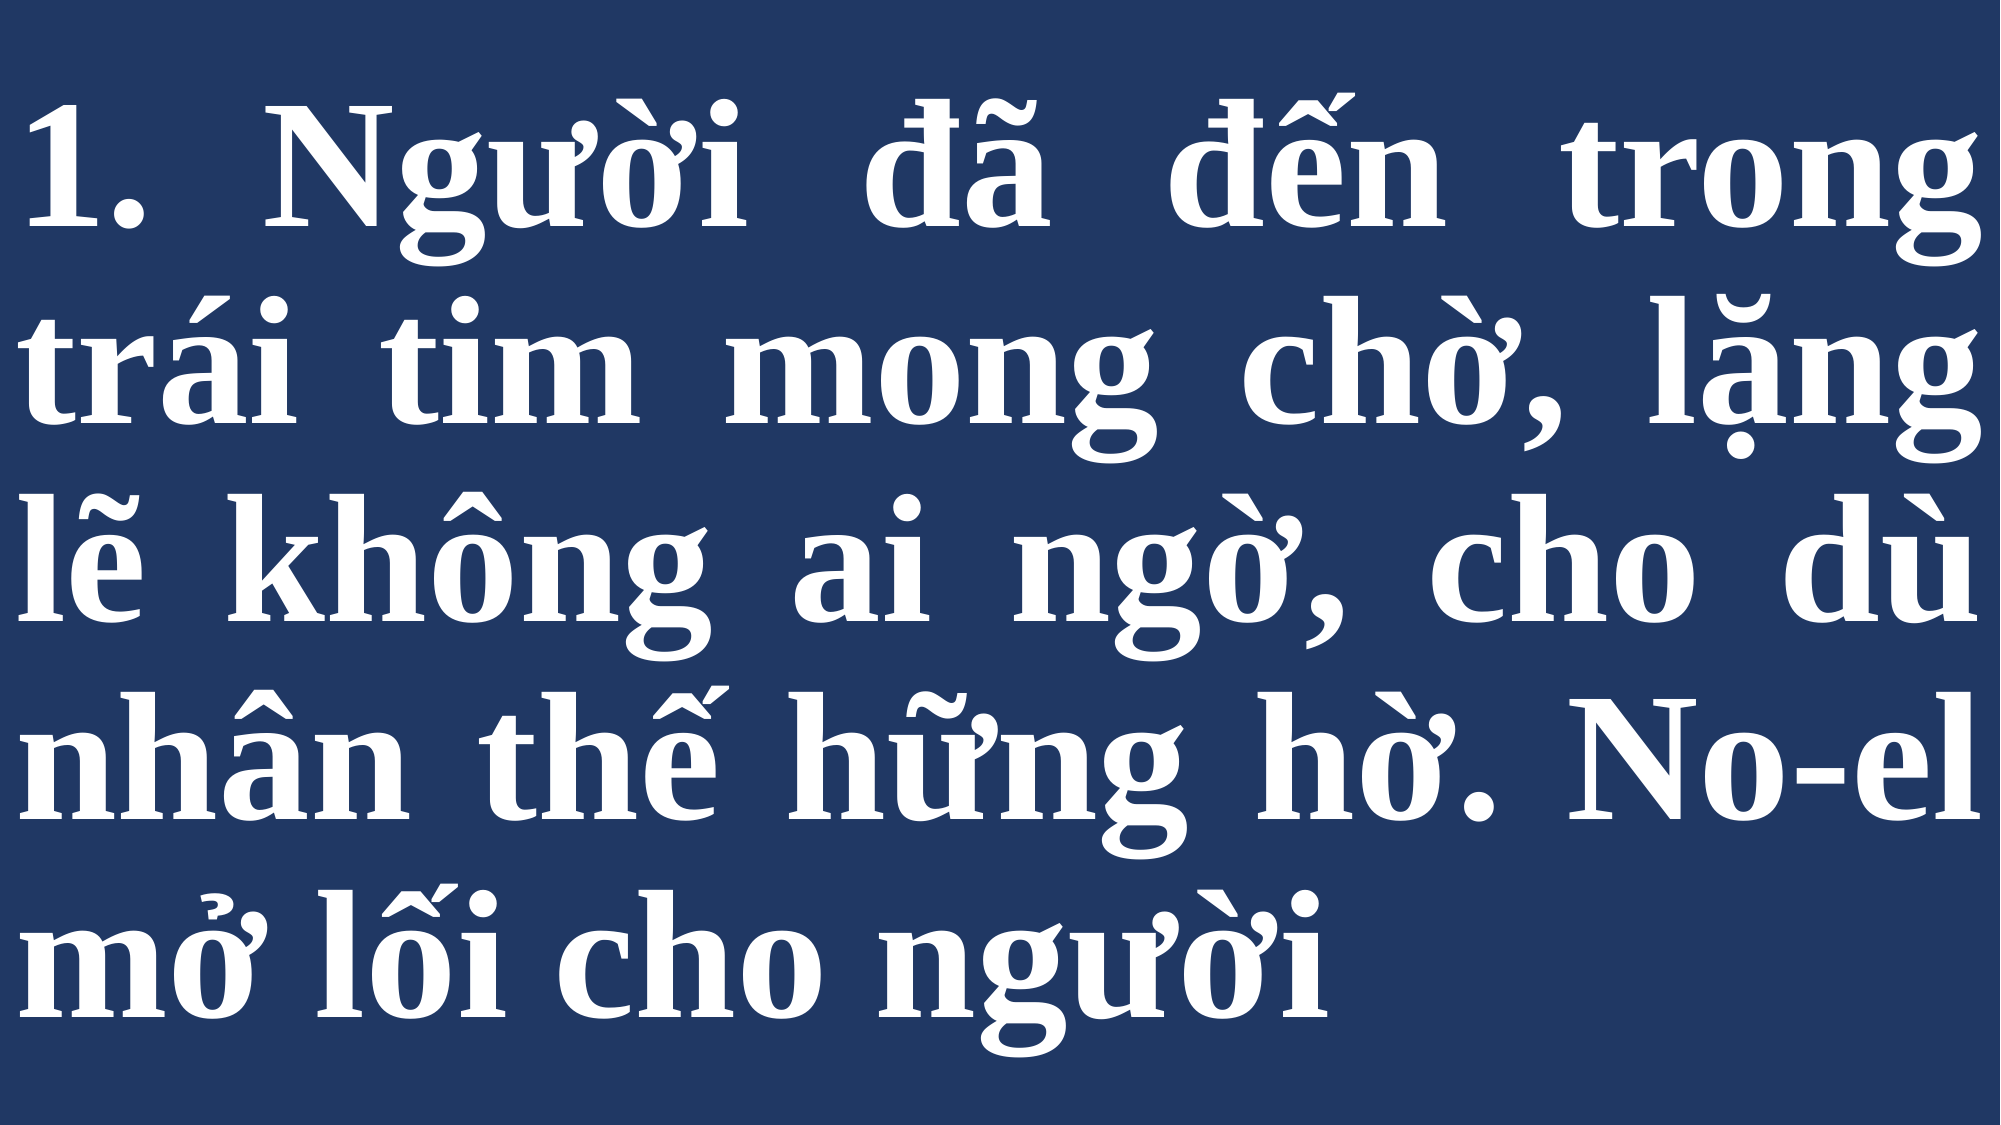

# 1. Người đã đến trong trái tim mong chờ, lặng lẽ không ai ngờ, cho dù nhân thế hững hờ. No-el mở lối cho người